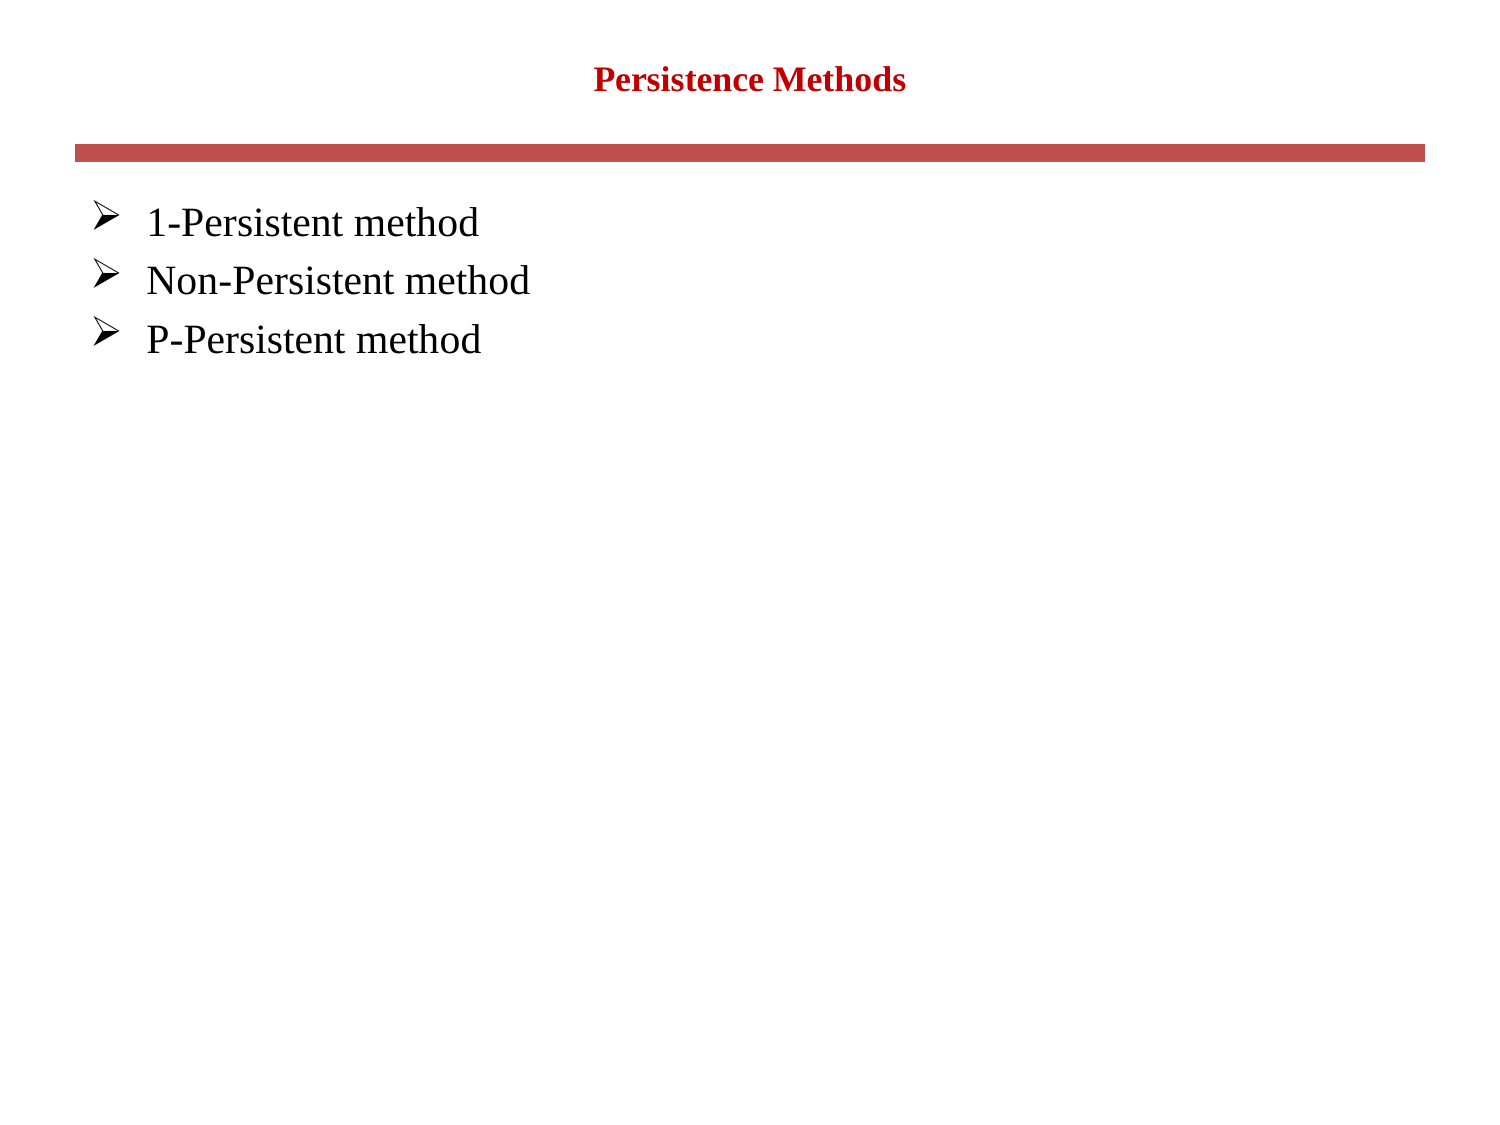

# Persistence Methods
1-Persistent method
Non-Persistent method
P-Persistent method